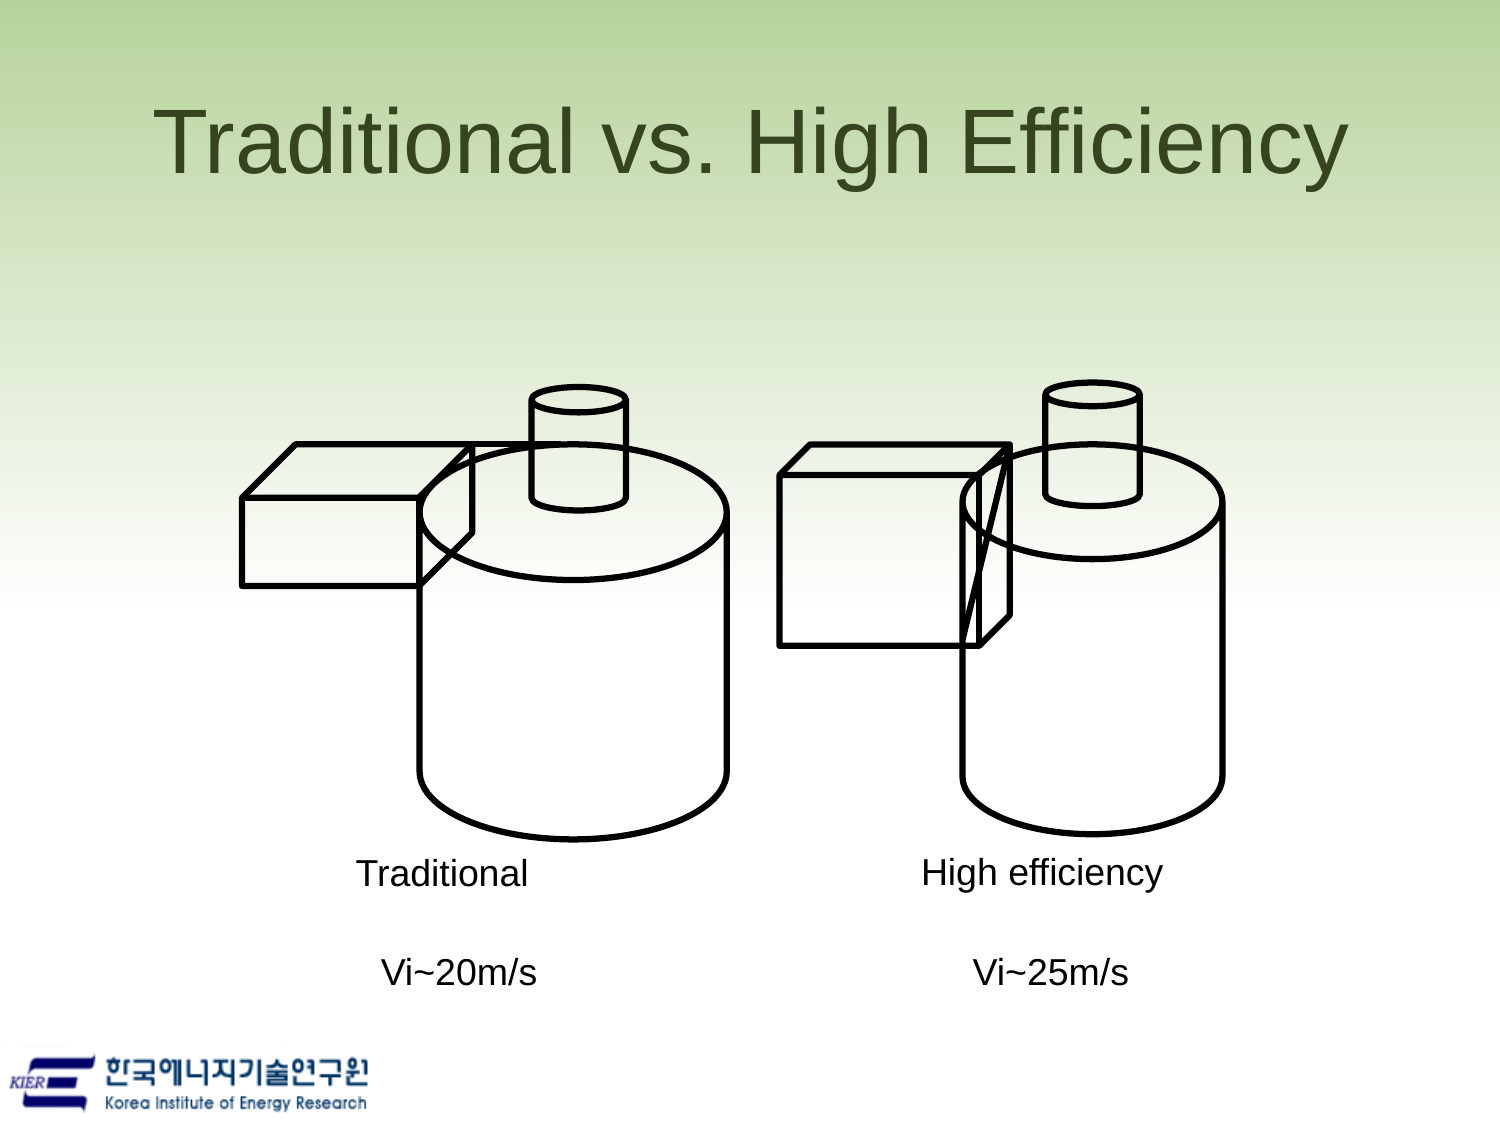

# Traditional vs. High Efficiency

High efficiency
Traditional
Vi~25m/s
Vi~20m/s